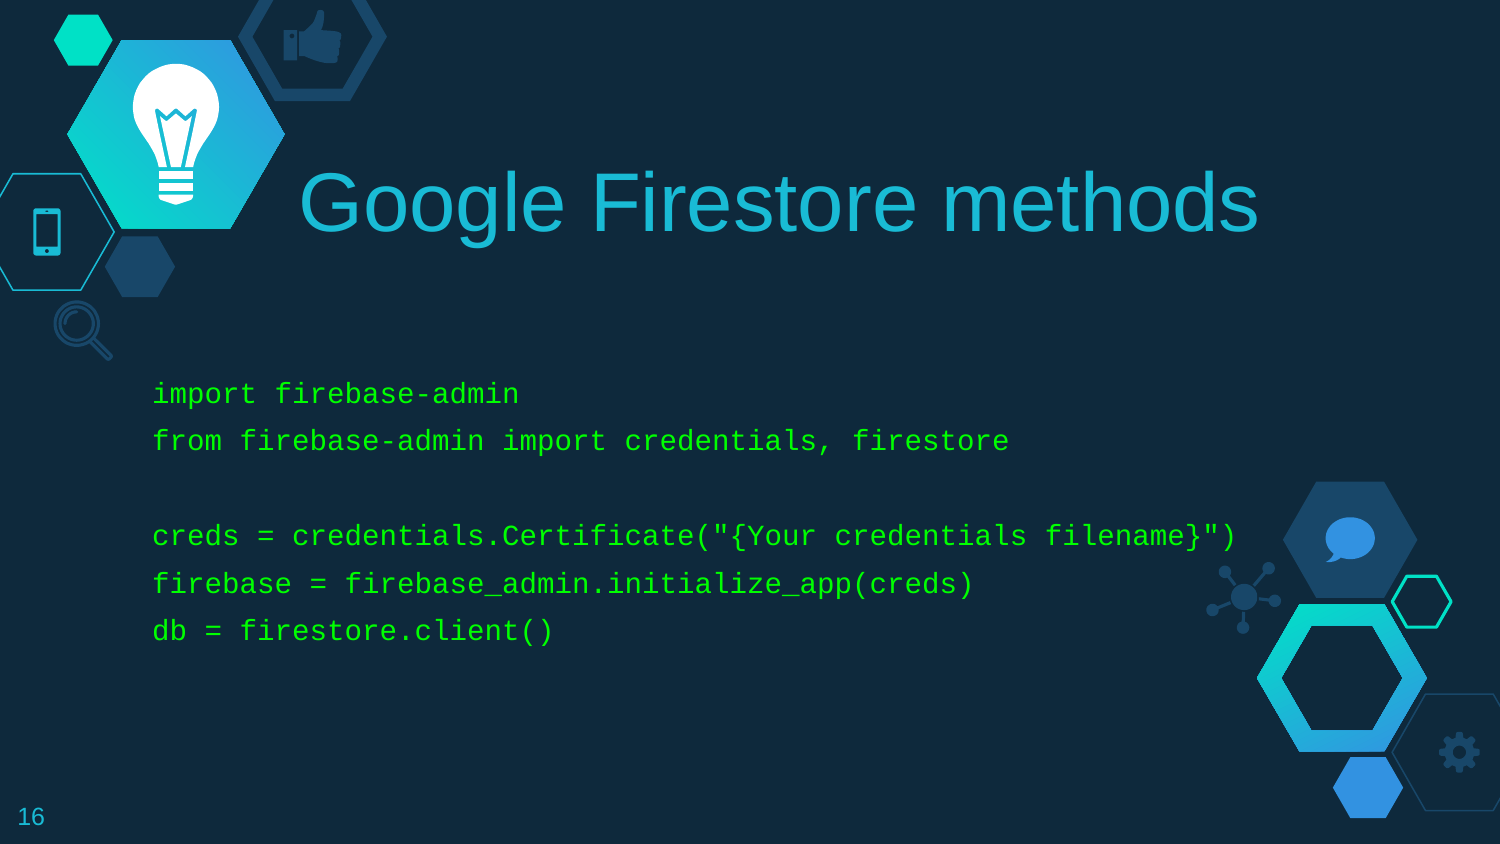

# Google Firestore methods
import firebase-admin
from firebase-admin import credentials, firestore

creds = credentials.Certificate("{Your credentials filename}")
firebase = firebase_admin.initialize_app(creds)
db = firestore.client()

16